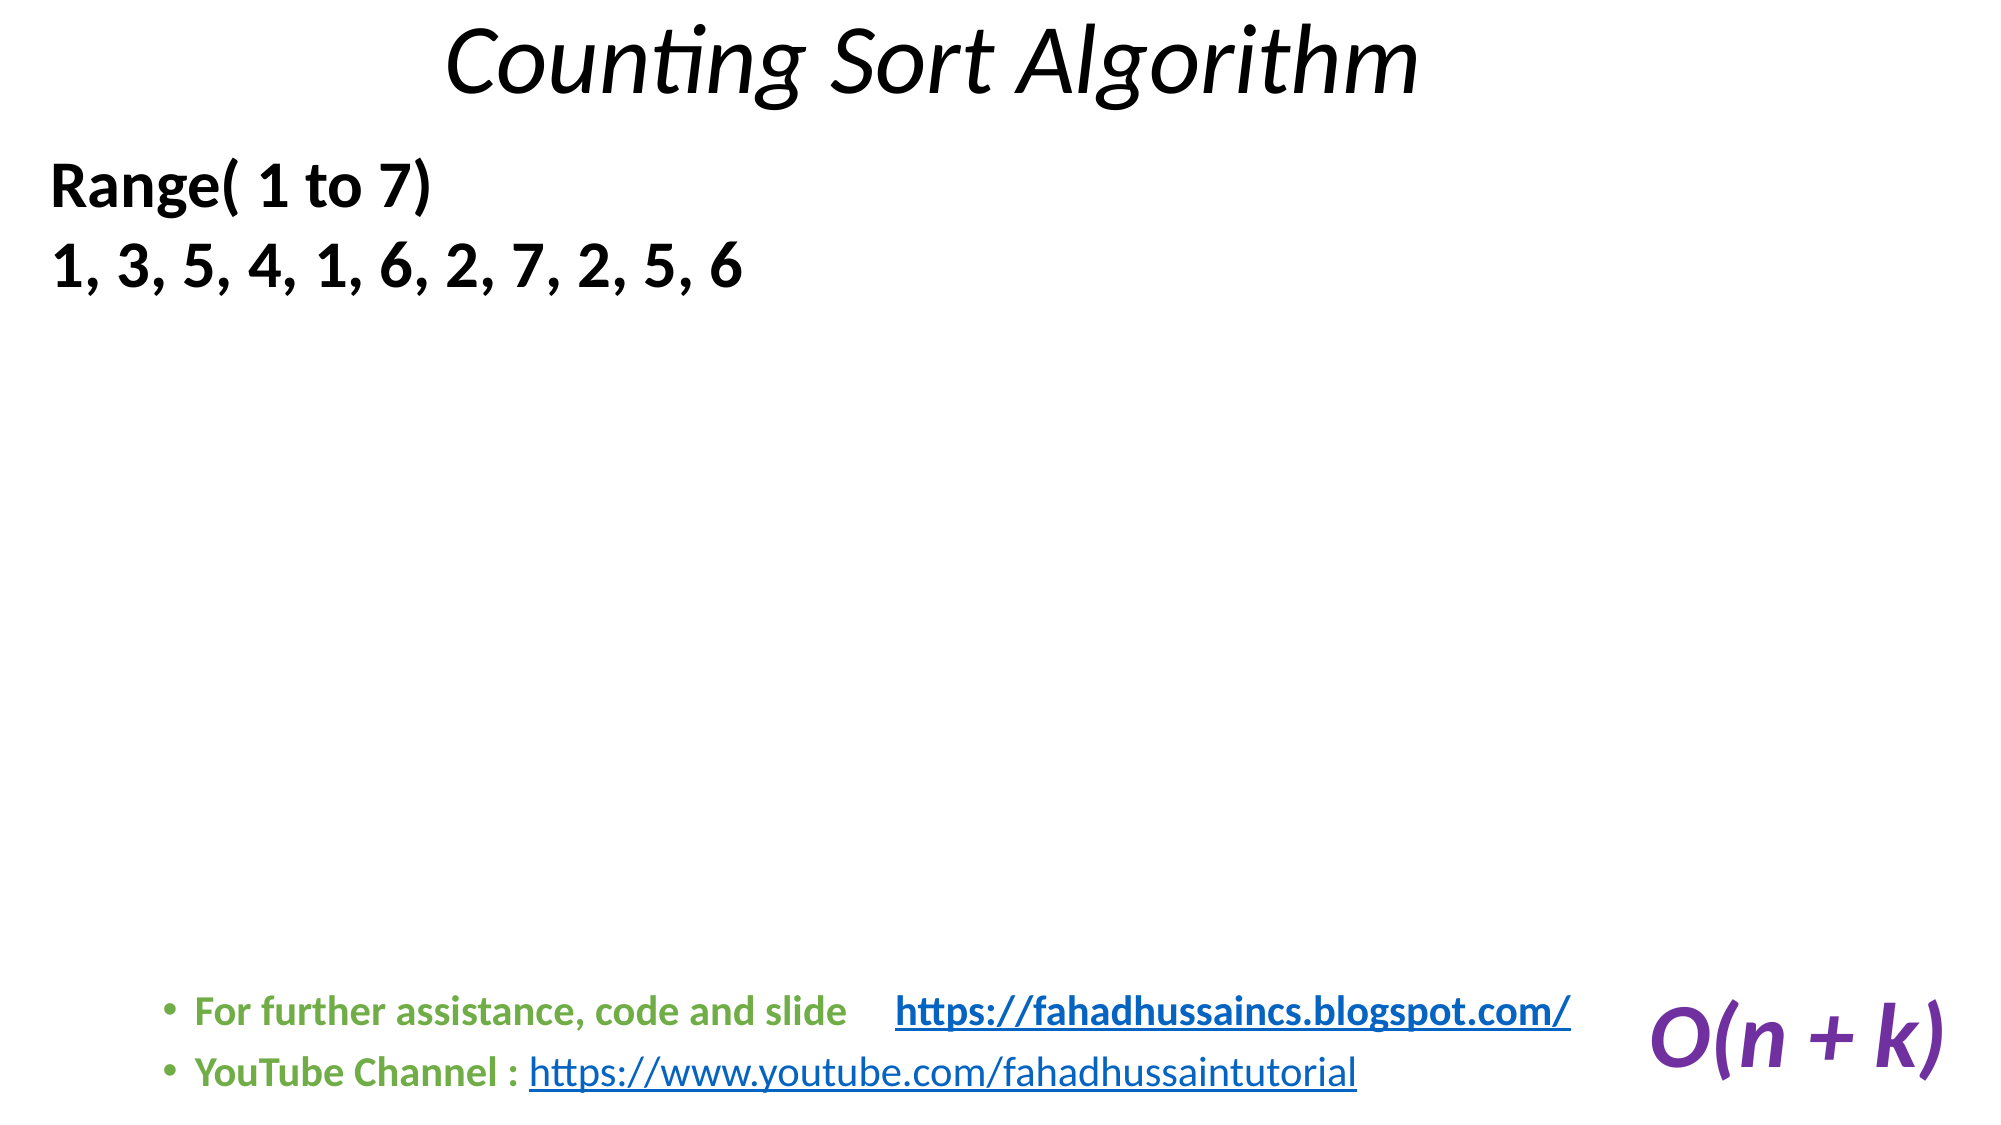

# Counting Sort Algorithm

Range( 1 to 7)
1, 3, 5, 4, 1, 6, 2, 7, 2, 5, 6
O(n + k)
For further assistance, code and slide     https://fahadhussaincs.blogspot.com/
YouTube Channel : https://www.youtube.com/fahadhussaintutorial